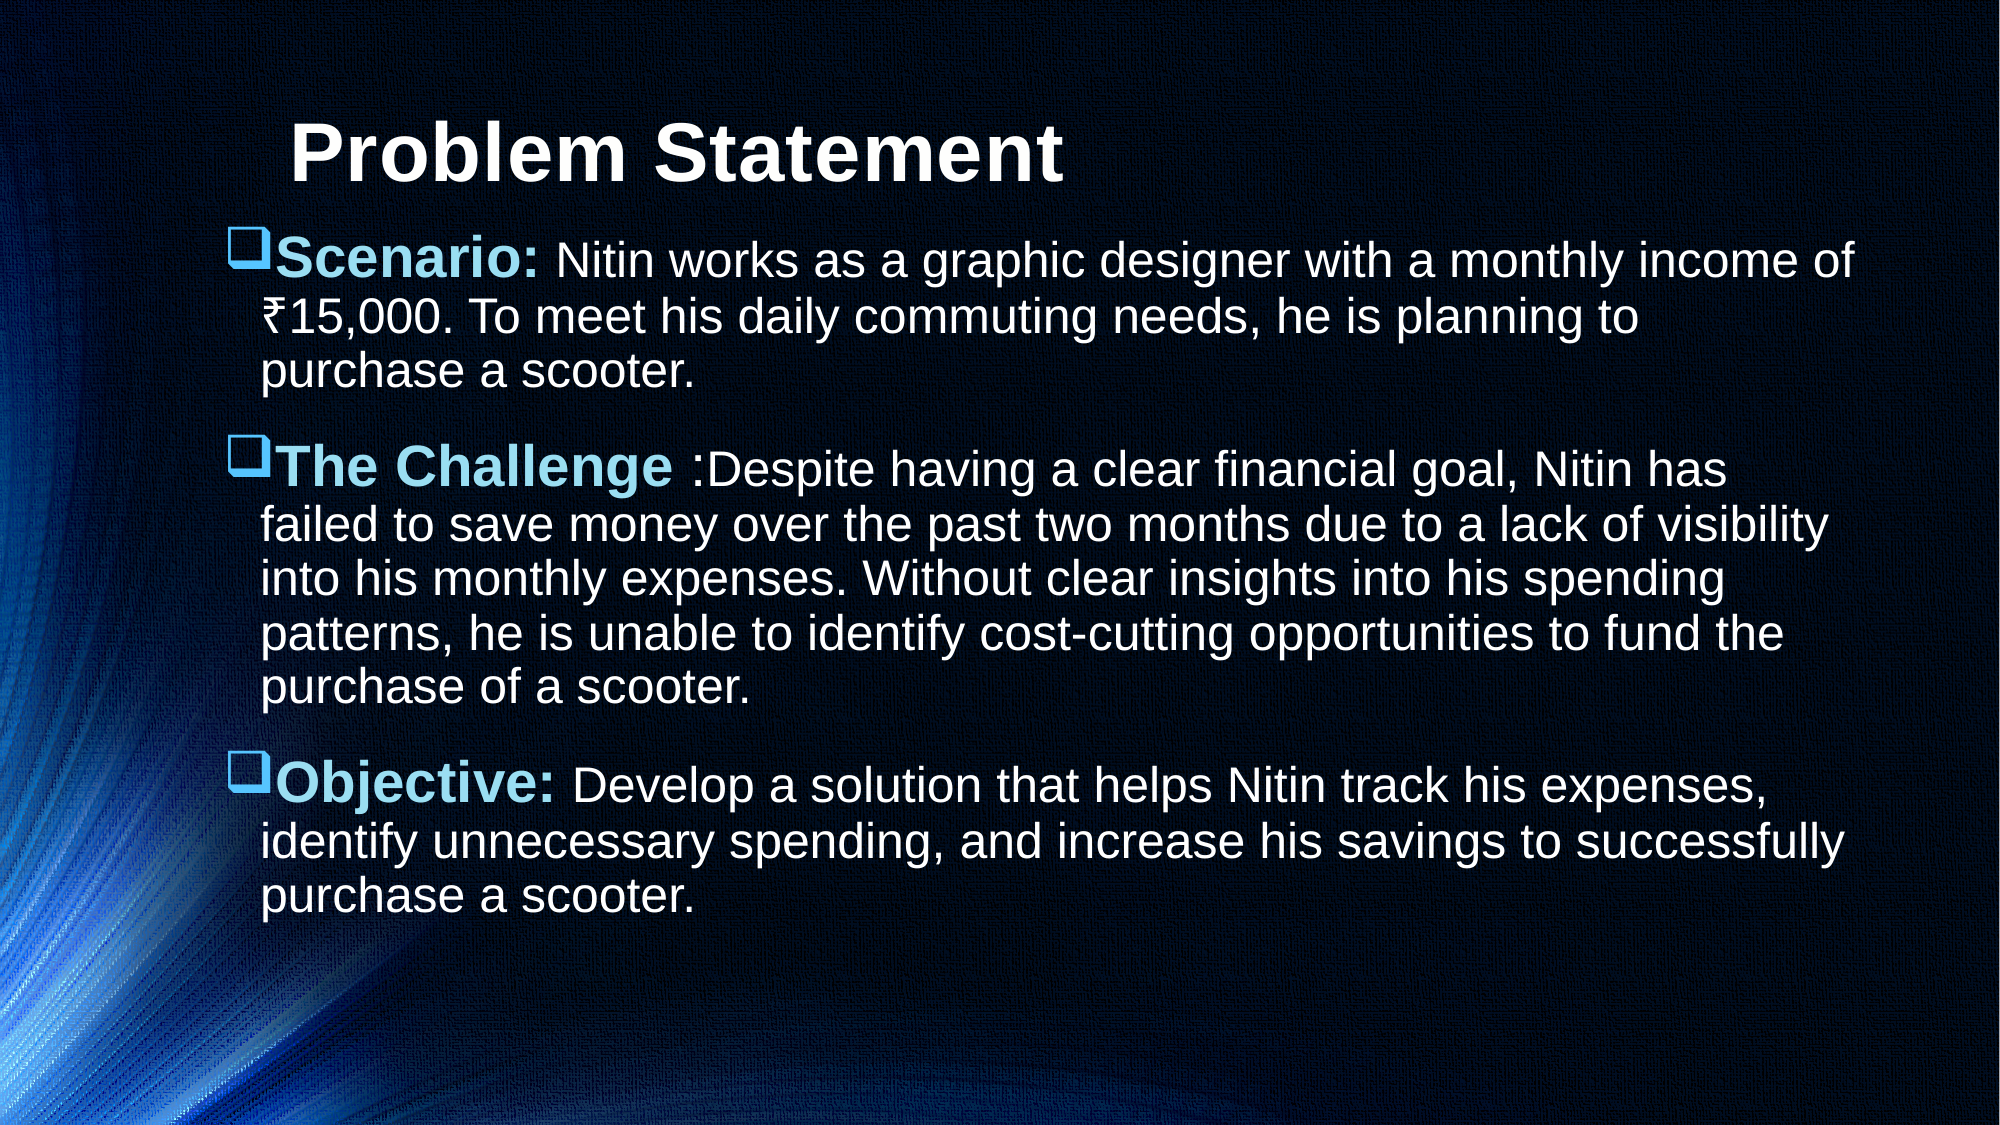

# Problem Statement
Scenario: Nitin works as a graphic designer with a monthly income of ₹15,000. To meet his daily commuting needs, he is planning to purchase a scooter.
The Challenge :Despite having a clear financial goal, Nitin has failed to save money over the past two months due to a lack of visibility into his monthly expenses. Without clear insights into his spending patterns, he is unable to identify cost-cutting opportunities to fund the purchase of a scooter.
Objective: Develop a solution that helps Nitin track his expenses, identify unnecessary spending, and increase his savings to successfully purchase a scooter.